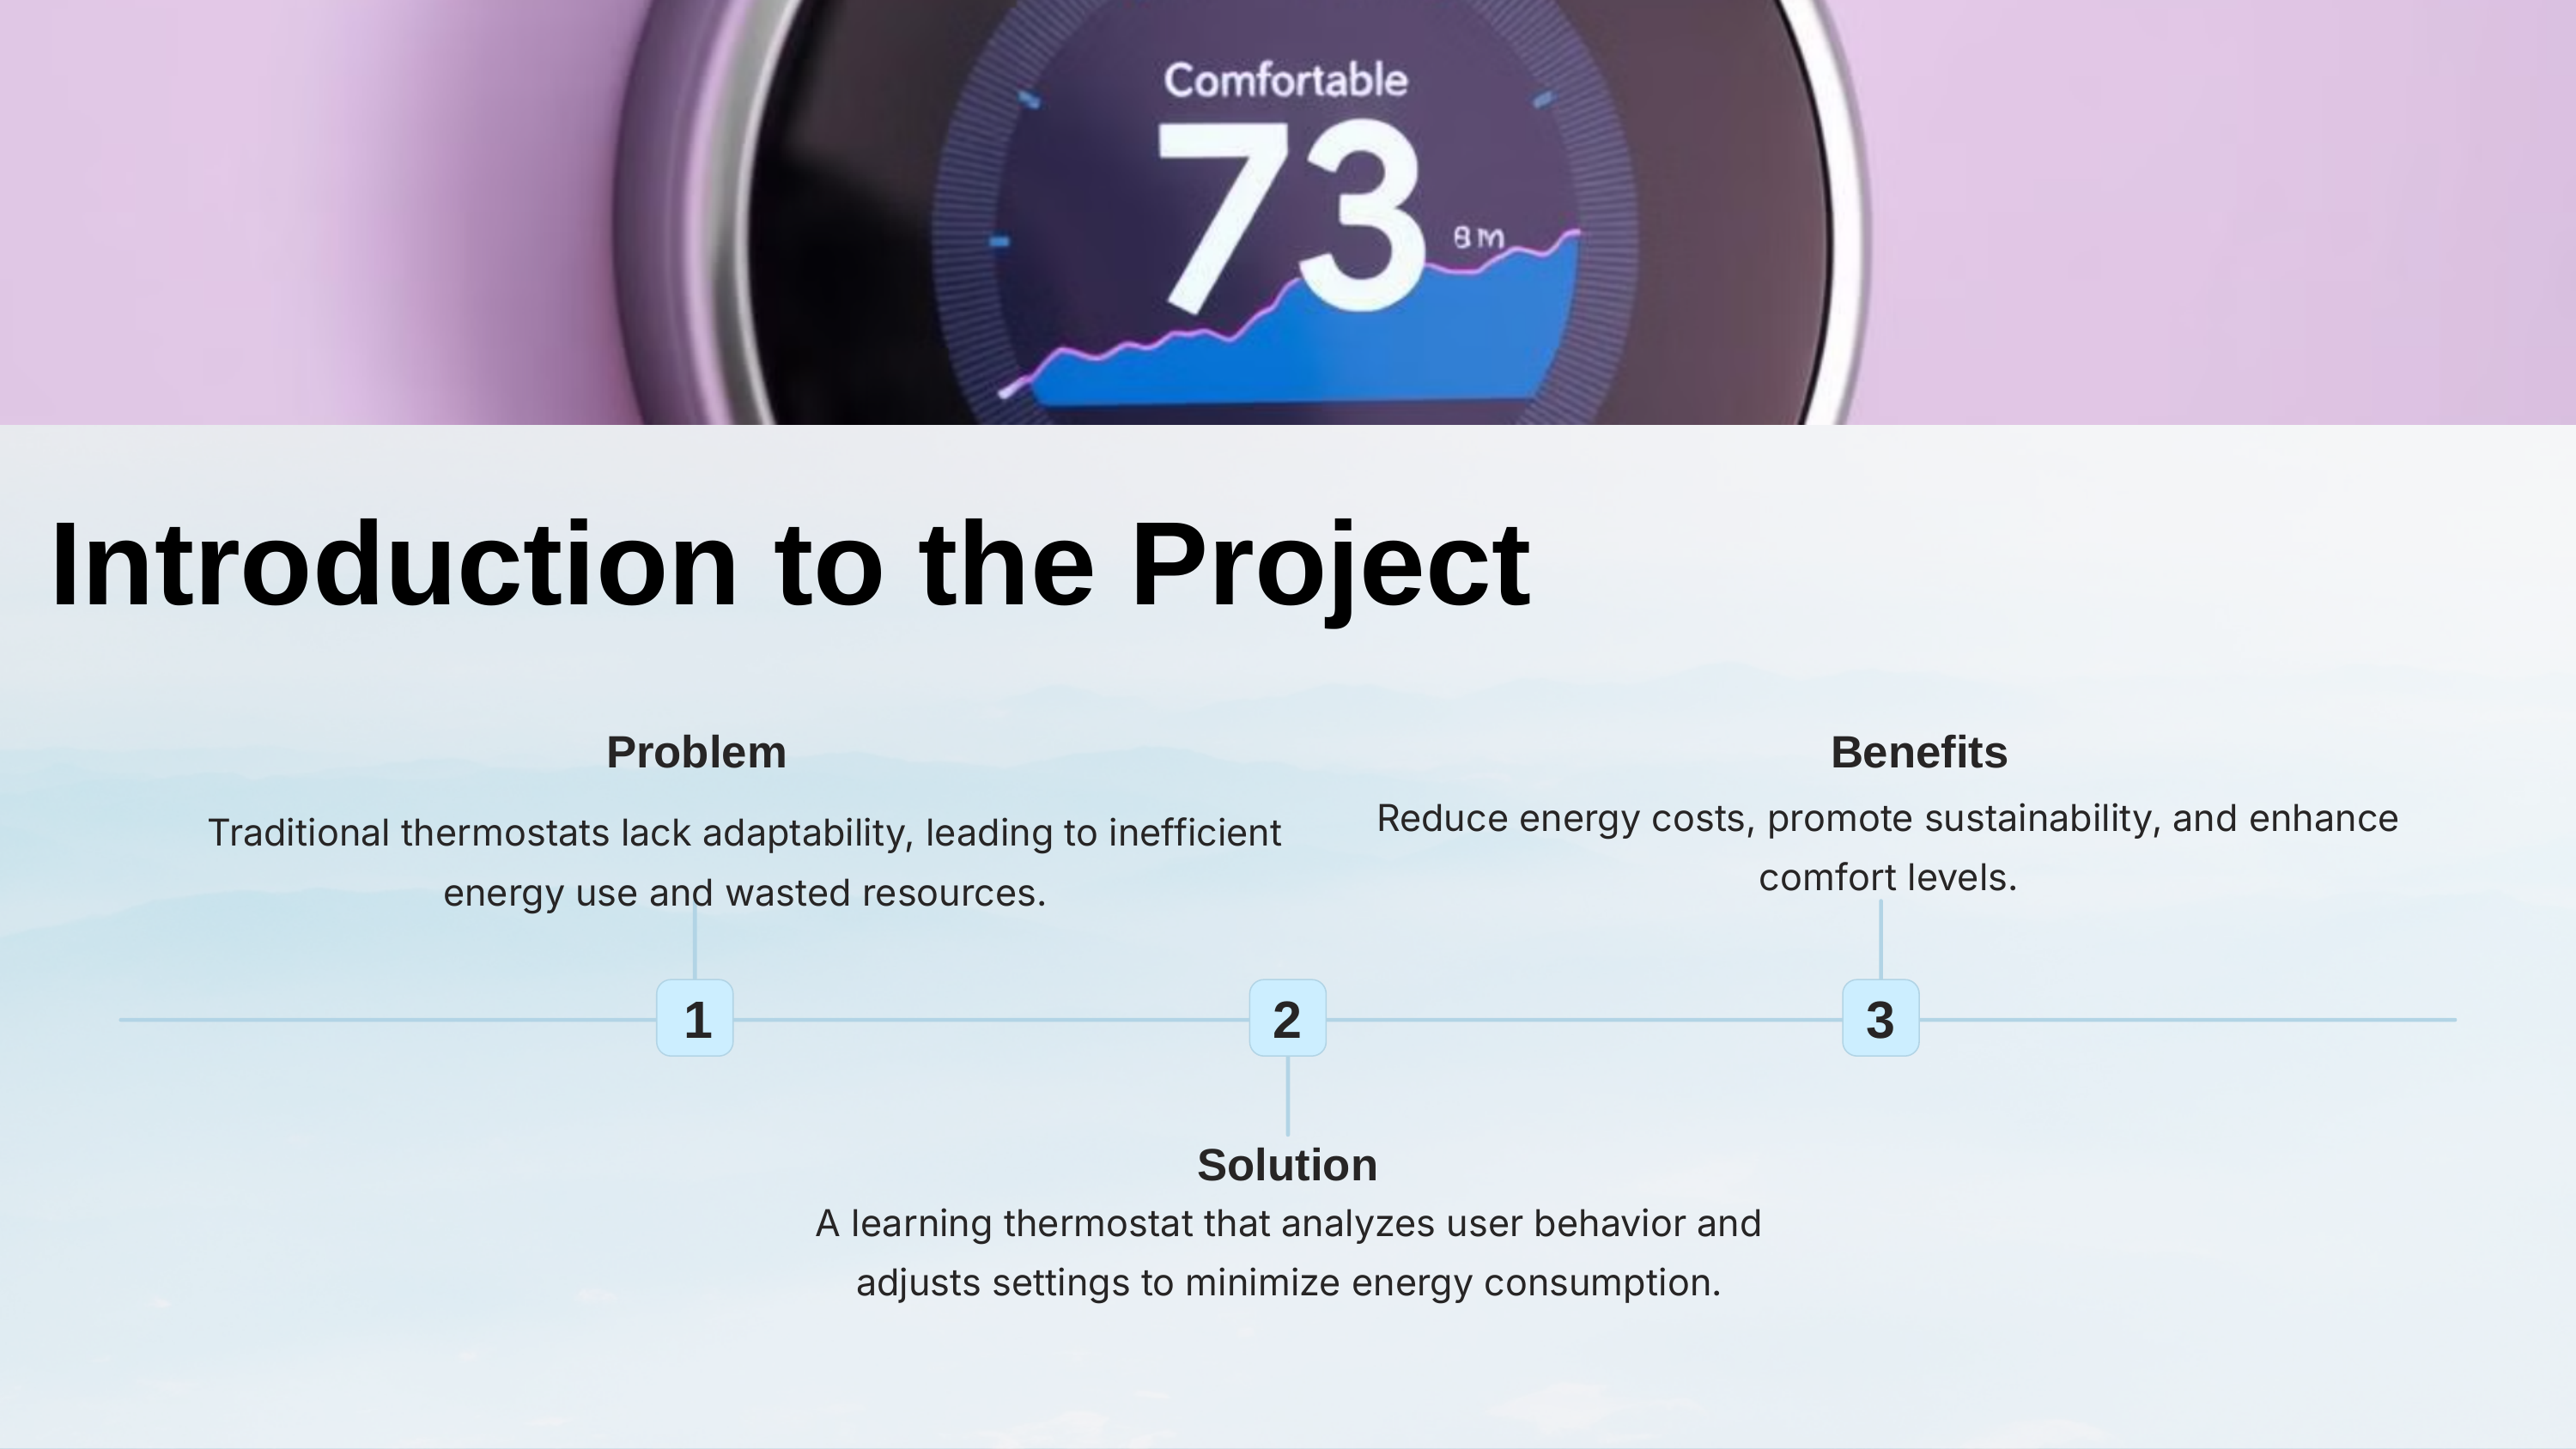

Introduction to the Project
Problem
Benefits
Reduce energy costs, promote sustainability, and enhance comfort levels.
Traditional thermostats lack adaptability, leading to inefficient energy use and wasted resources.

1
2
3

Solution
A learning thermostat that analyzes user behavior and adjusts settings to minimize energy consumption.